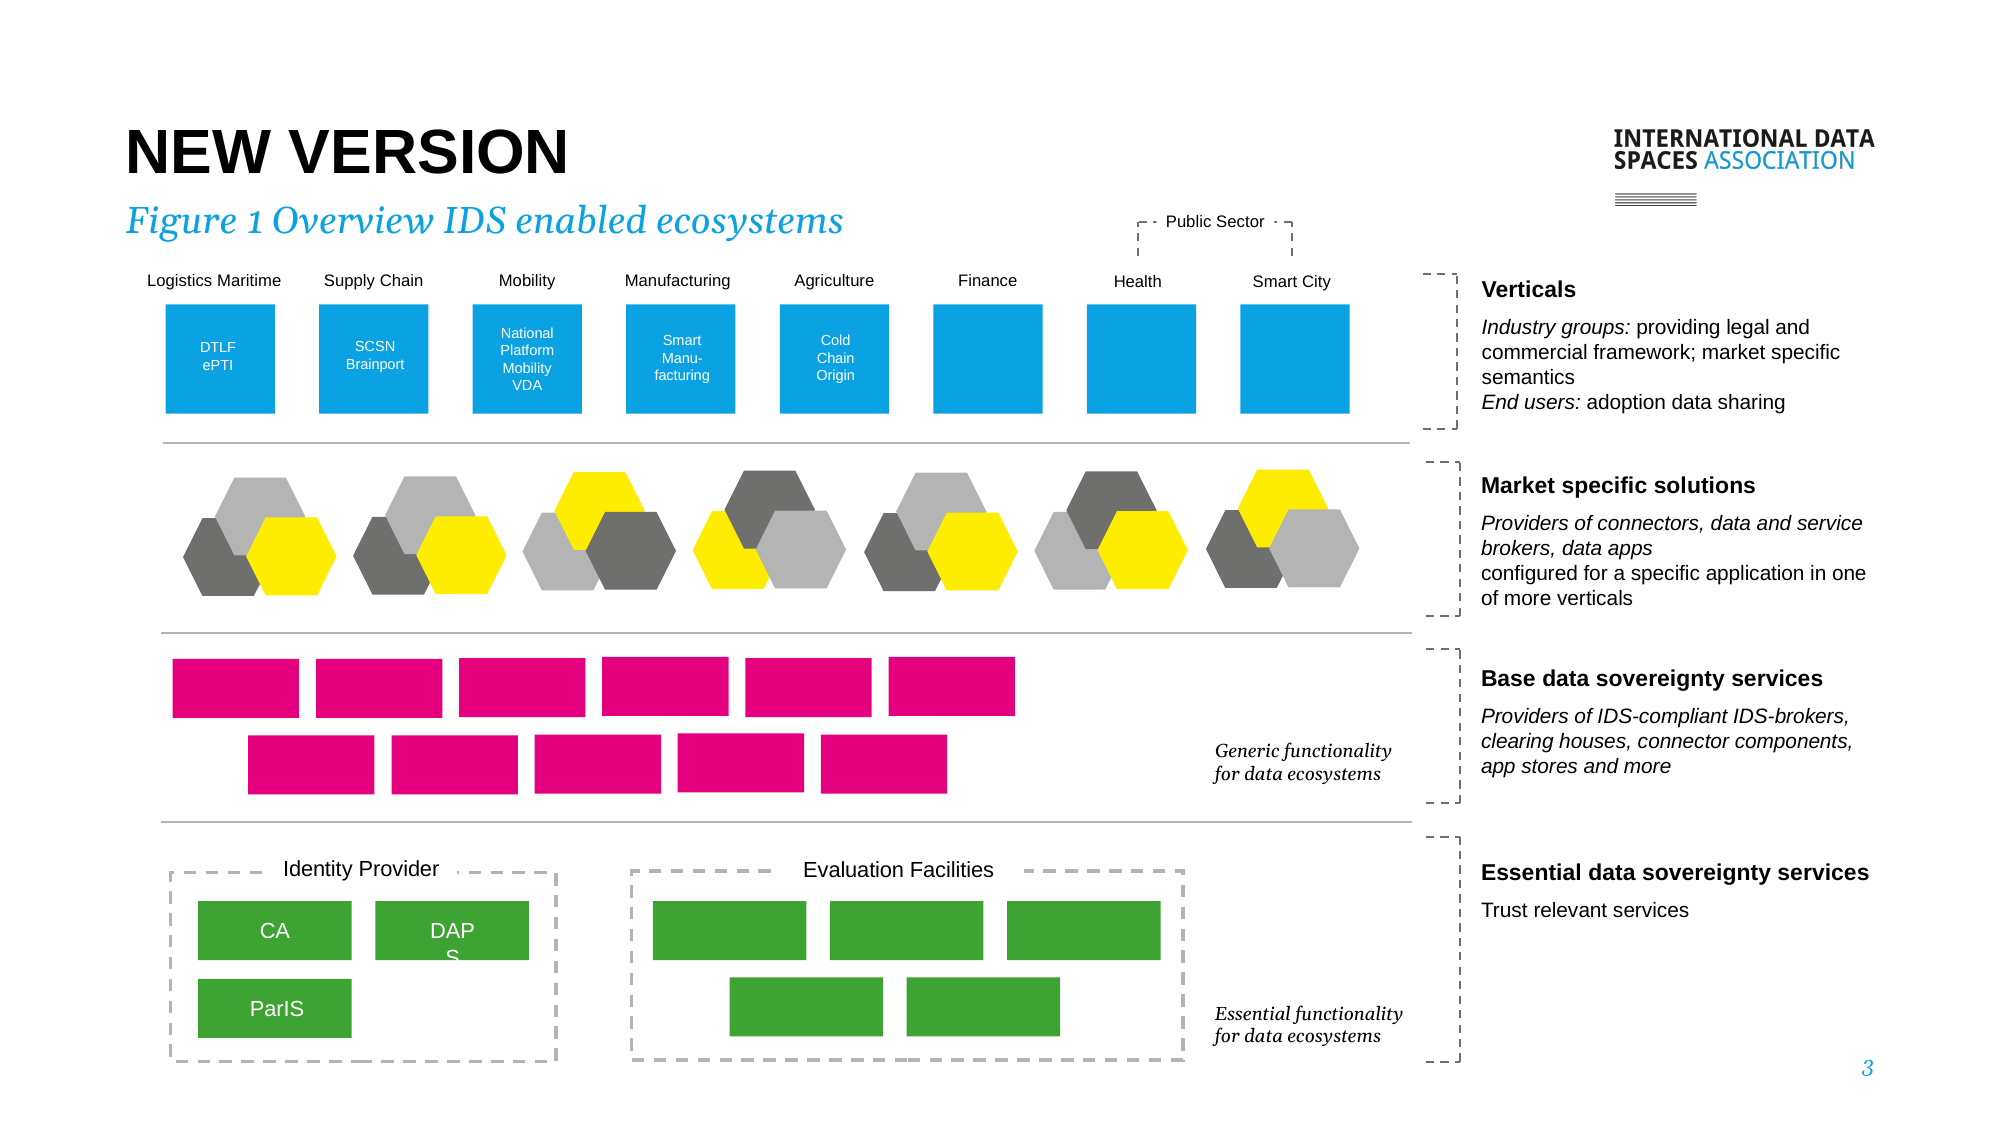

# NEW VERSION
Figure 1 Overview IDS enabled ecosystems
Public Sector
Finance
Logistics Maritime
Supply Chain
Mobility
Manufacturing
Agriculture
Health
Smart City
Verticals

Industry groups: providing legal and commercial framework; market specific semantics
End users: adoption data sharing
National
Platform
Mobility
VDA
Smart
Manu-facturing
Cold Chain
Origin
SCSN
Brainport

DTLF
ePTI

Market specific solutions

Providers of connectors, data and service brokers, data apps
configured for a specific application in one of more verticals

Base data sovereignty services
Providers of IDS-compliant IDS-brokers, clearing houses, connector components, app stores and more

Generic functionality
for data ecosystems
Identity Provider
Evaluation Facilities
Essential data sovereignty services

Trust relevant services

CA
DAPS

ParIS
Essential functionality
for data ecosystems
3